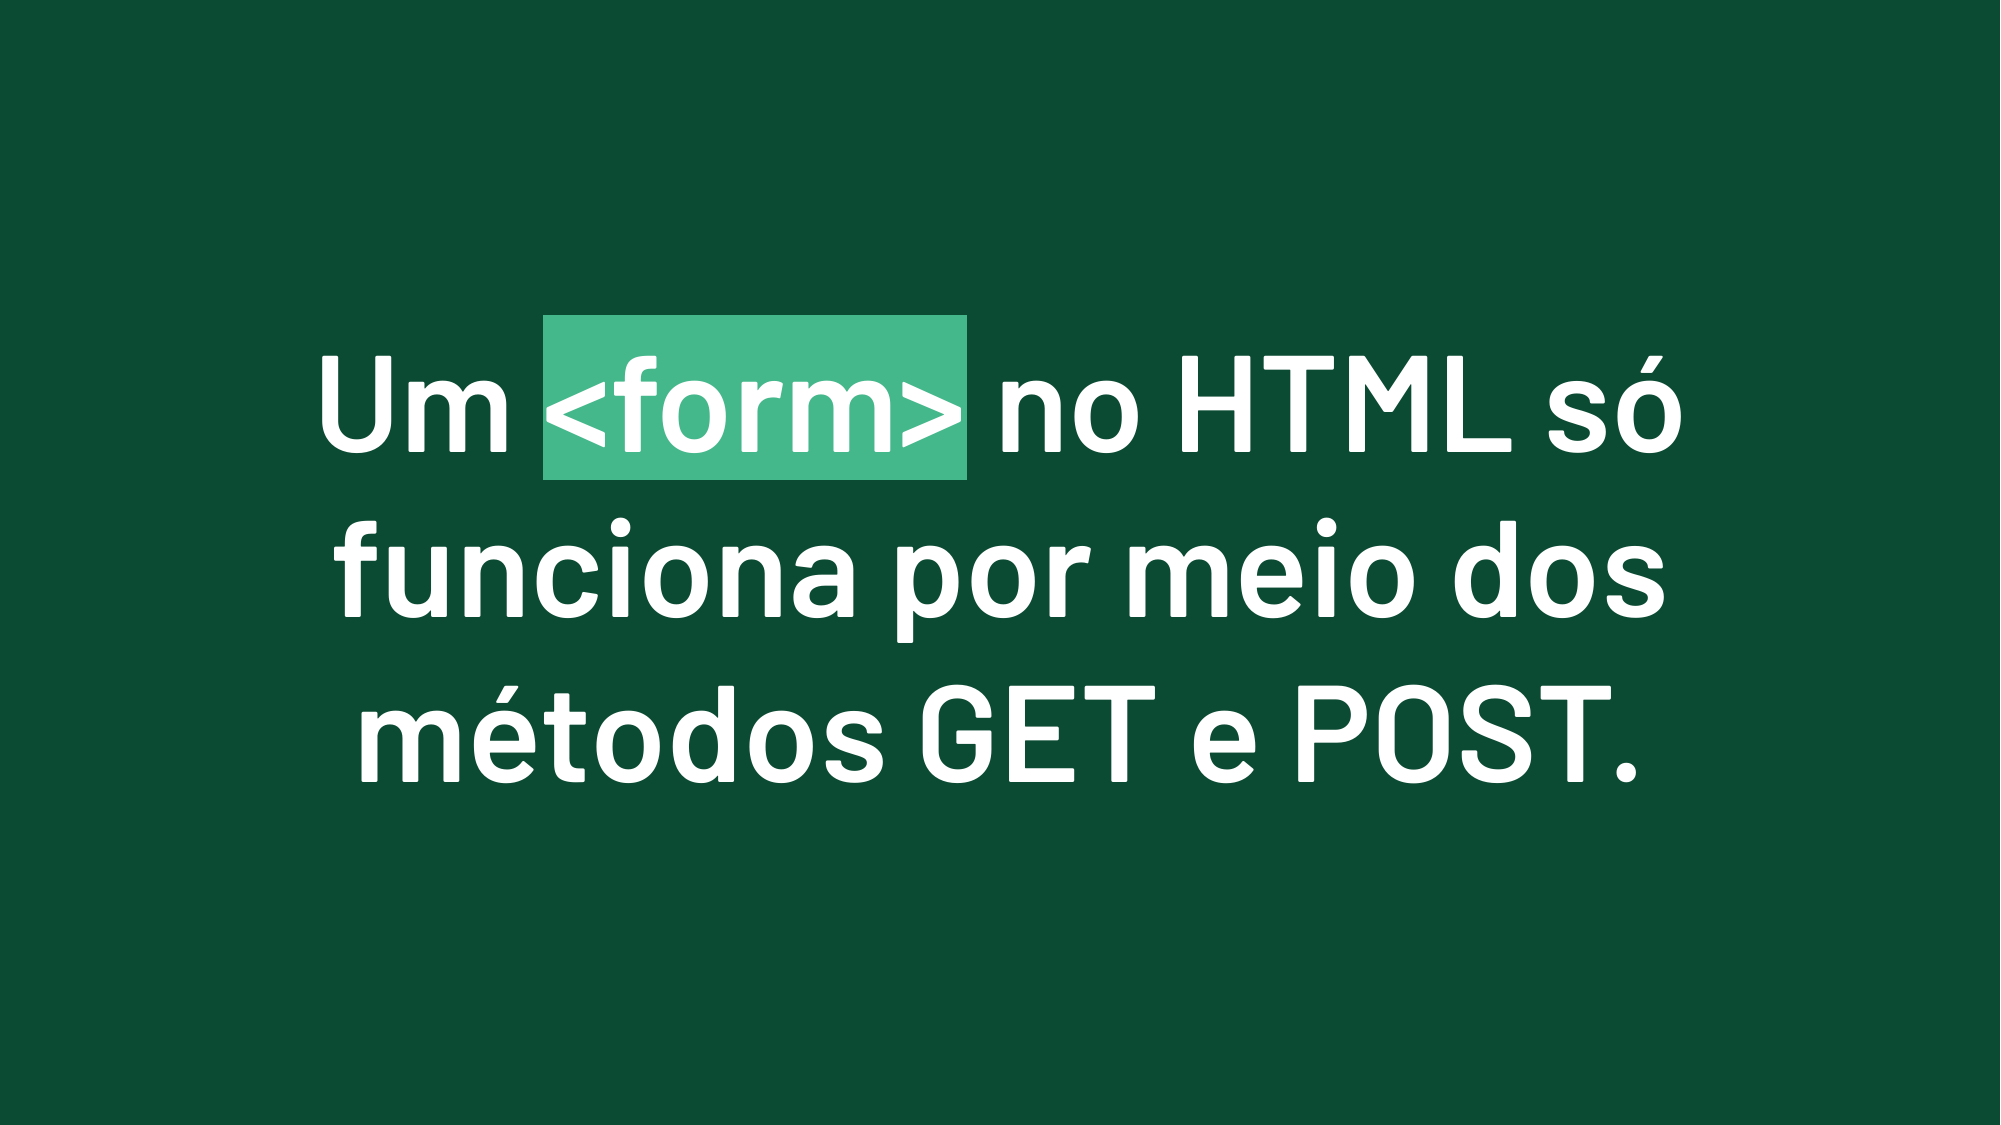

Um <form> no HTML só funciona por meio dos métodos GET e POST.